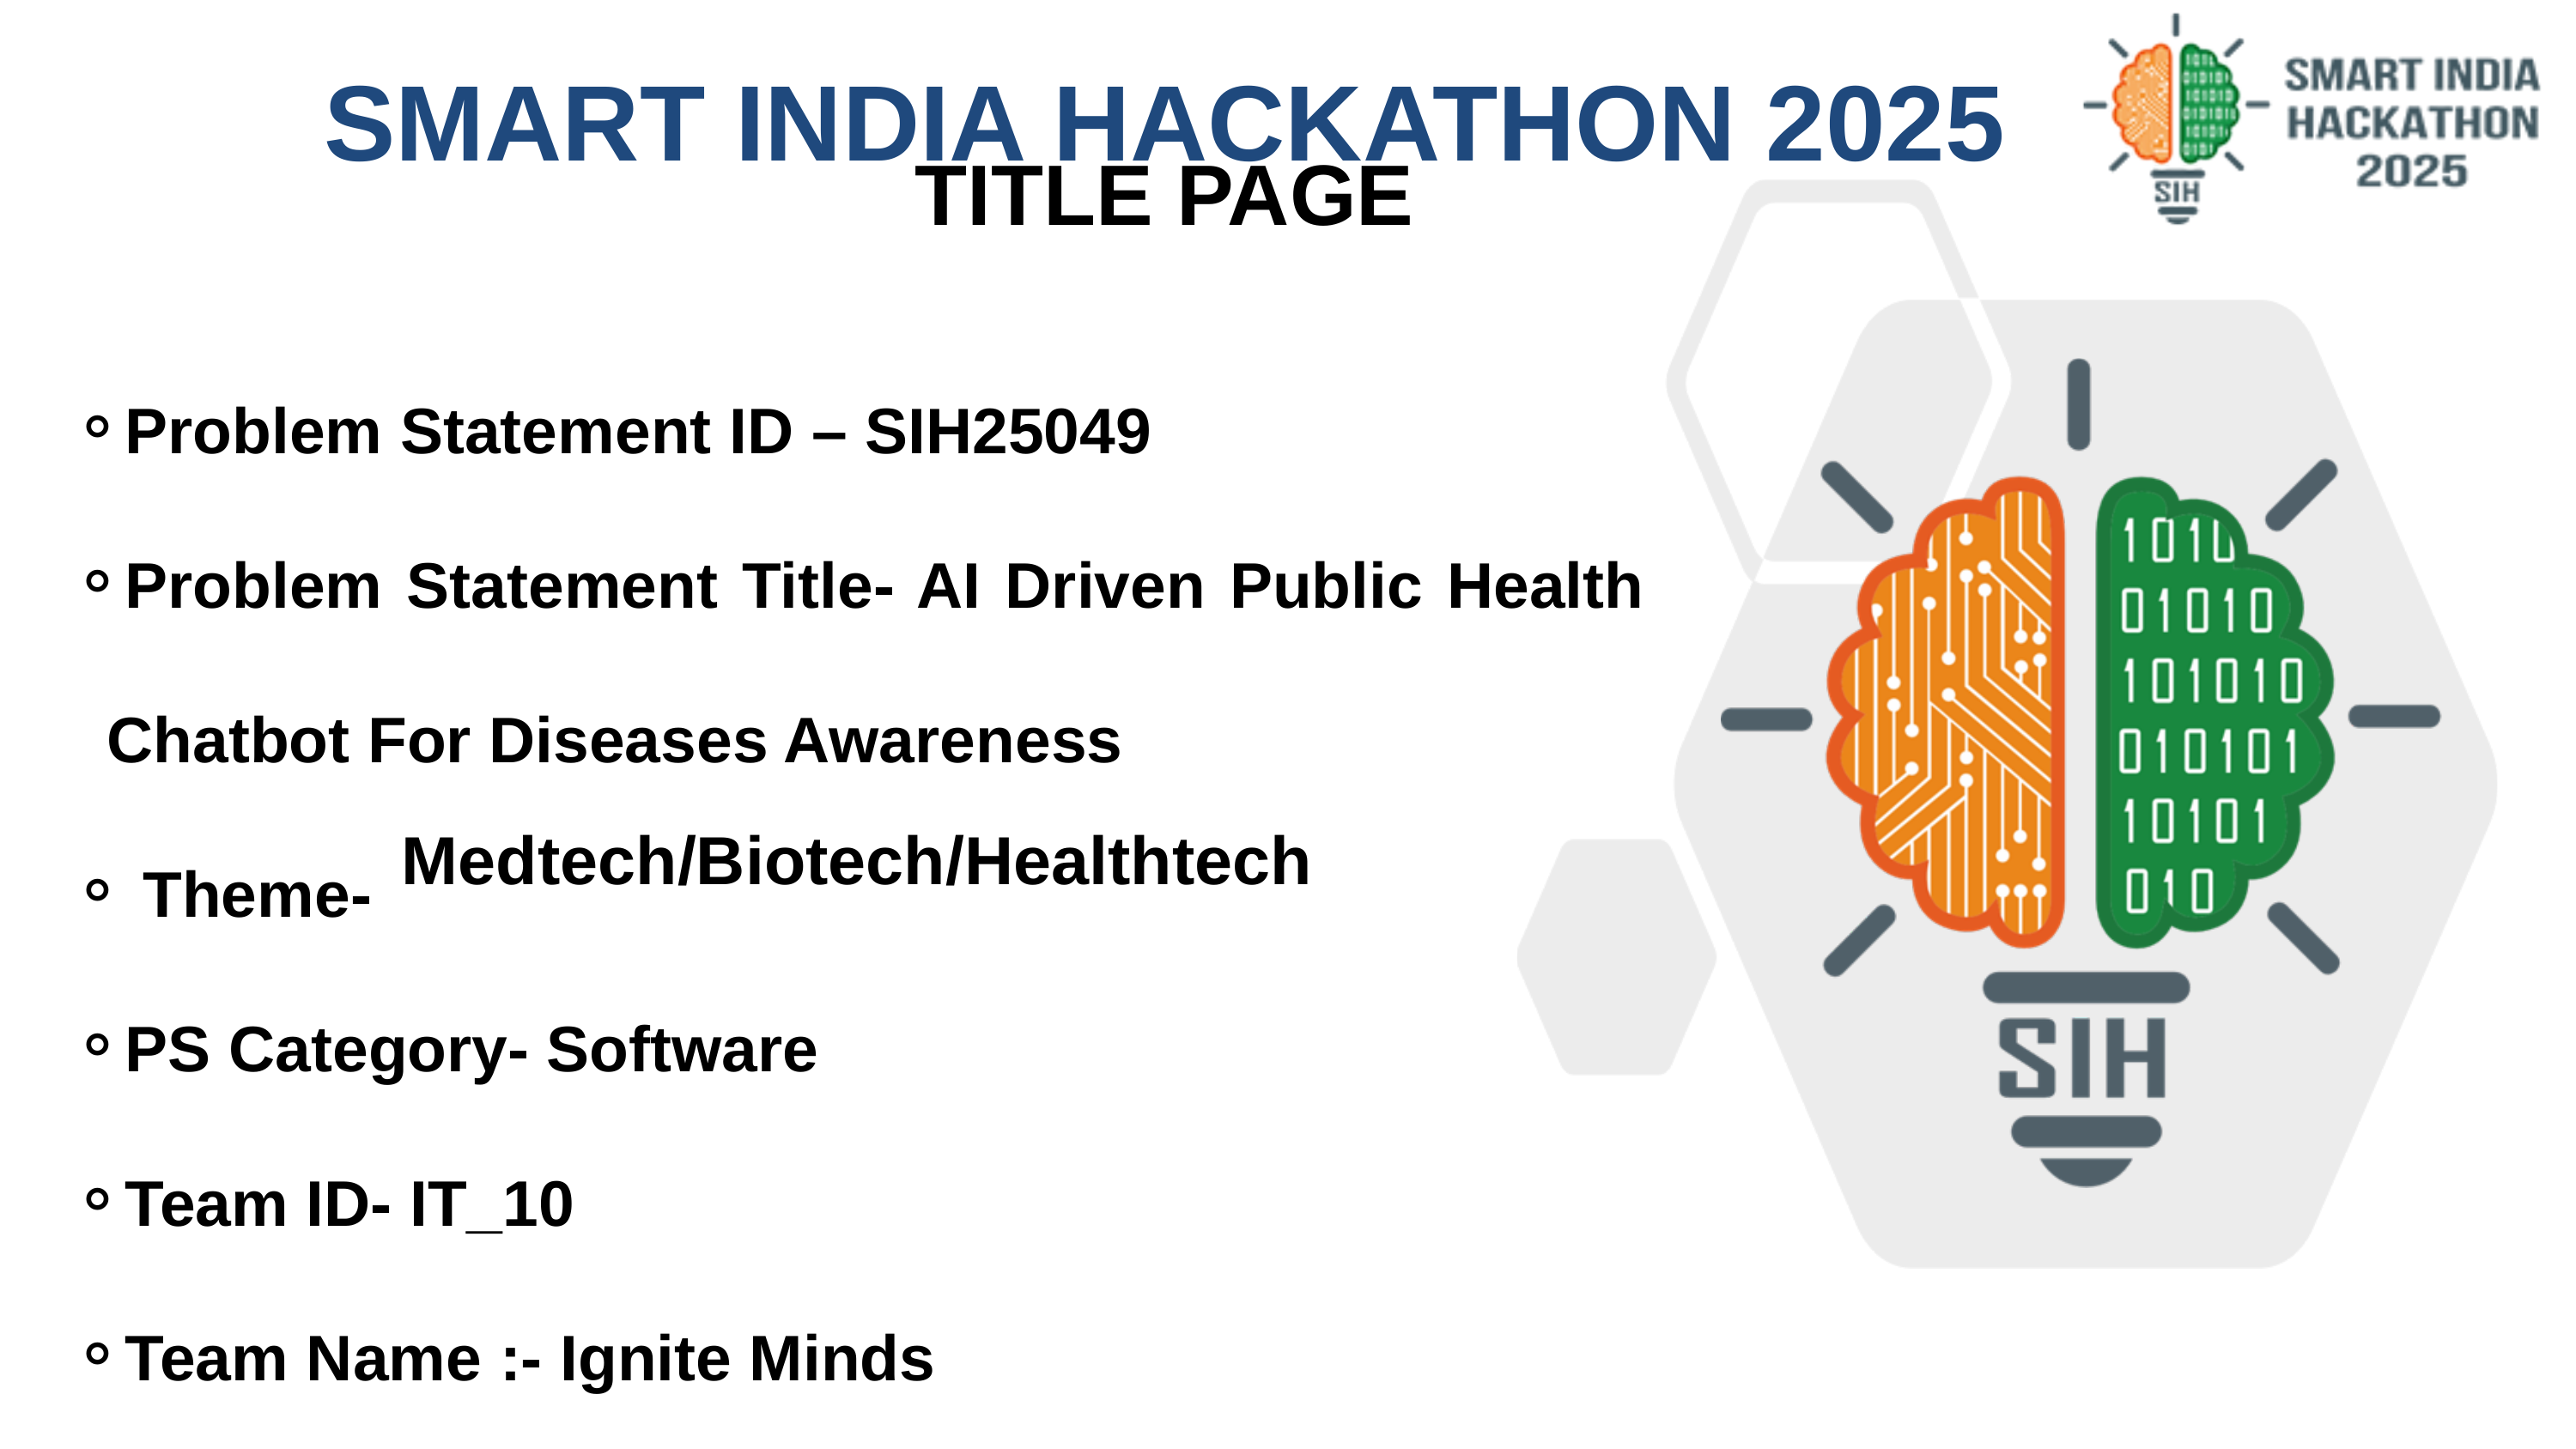

SMART INDIA HACKATHON 2025

TITLE PAGE

Problem Statement ID – SIH25049
Problem Statement Title- AI Driven Public Health Chatbot For Diseases Awareness
 Theme-
PS Category- Software
Team ID- IT_10
Team Name :- Ignite Minds

Medtech/Biotech/Healthtech